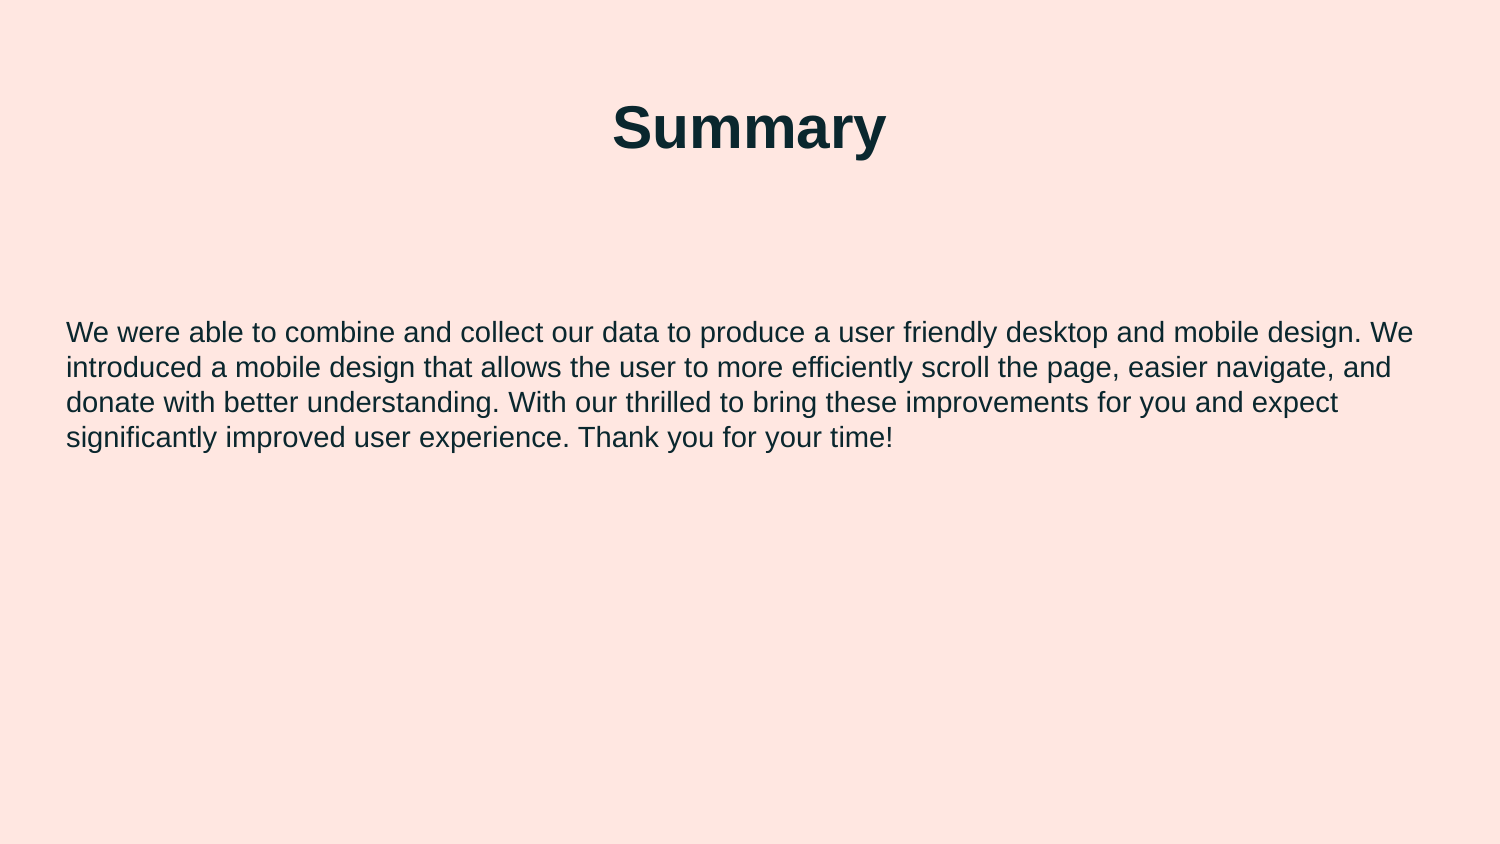

# Summary
We were able to combine and collect our data to produce a user friendly desktop and mobile design. We introduced a mobile design that allows the user to more efficiently scroll the page, easier navigate, and donate with better understanding. With our thrilled to bring these improvements for you and expect significantly improved user experience. Thank you for your time!